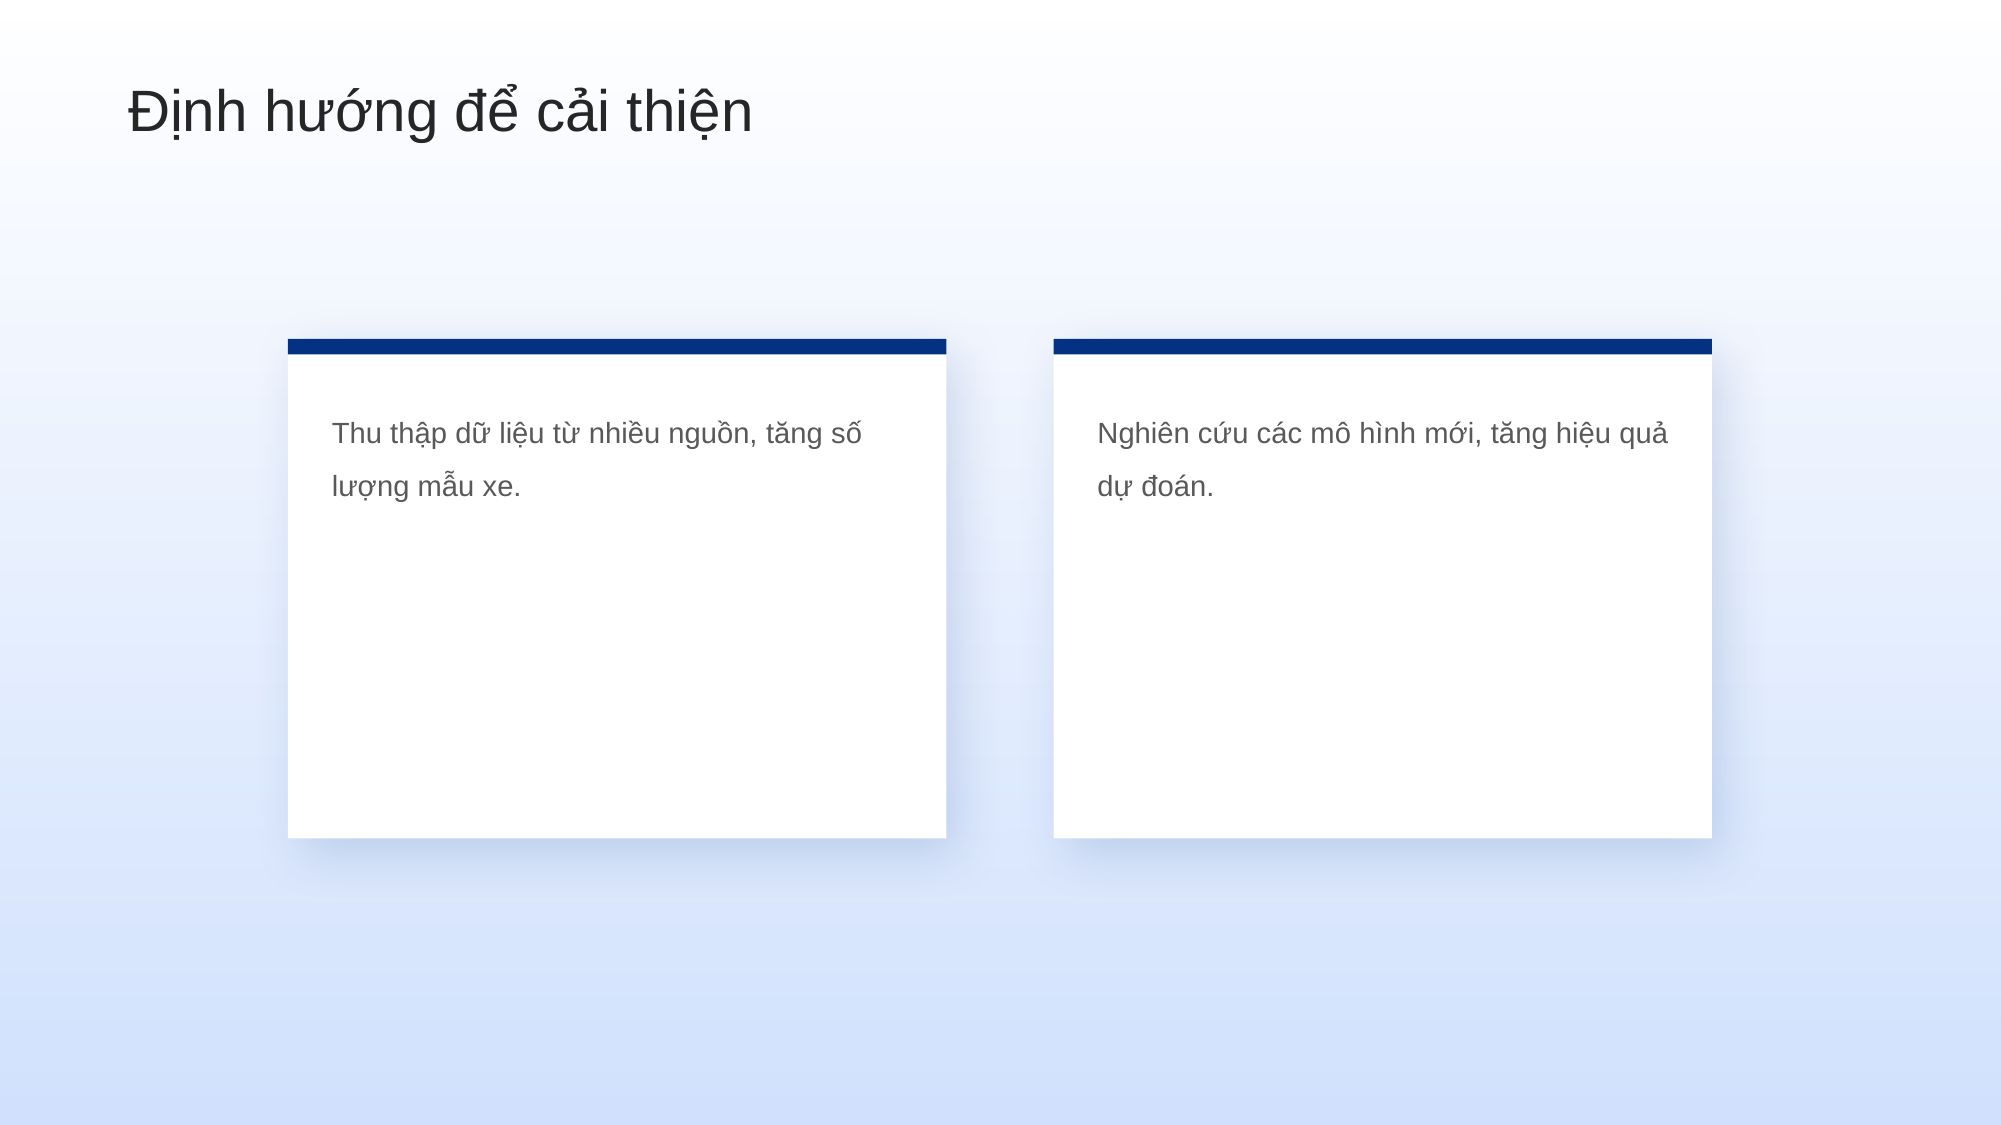

Định hướng để cải thiện

Thu thập dữ liệu từ nhiều nguồn, tăng số lượng mẫu xe.
Nghiên cứu các mô hình mới, tăng hiệu quả dự đoán.